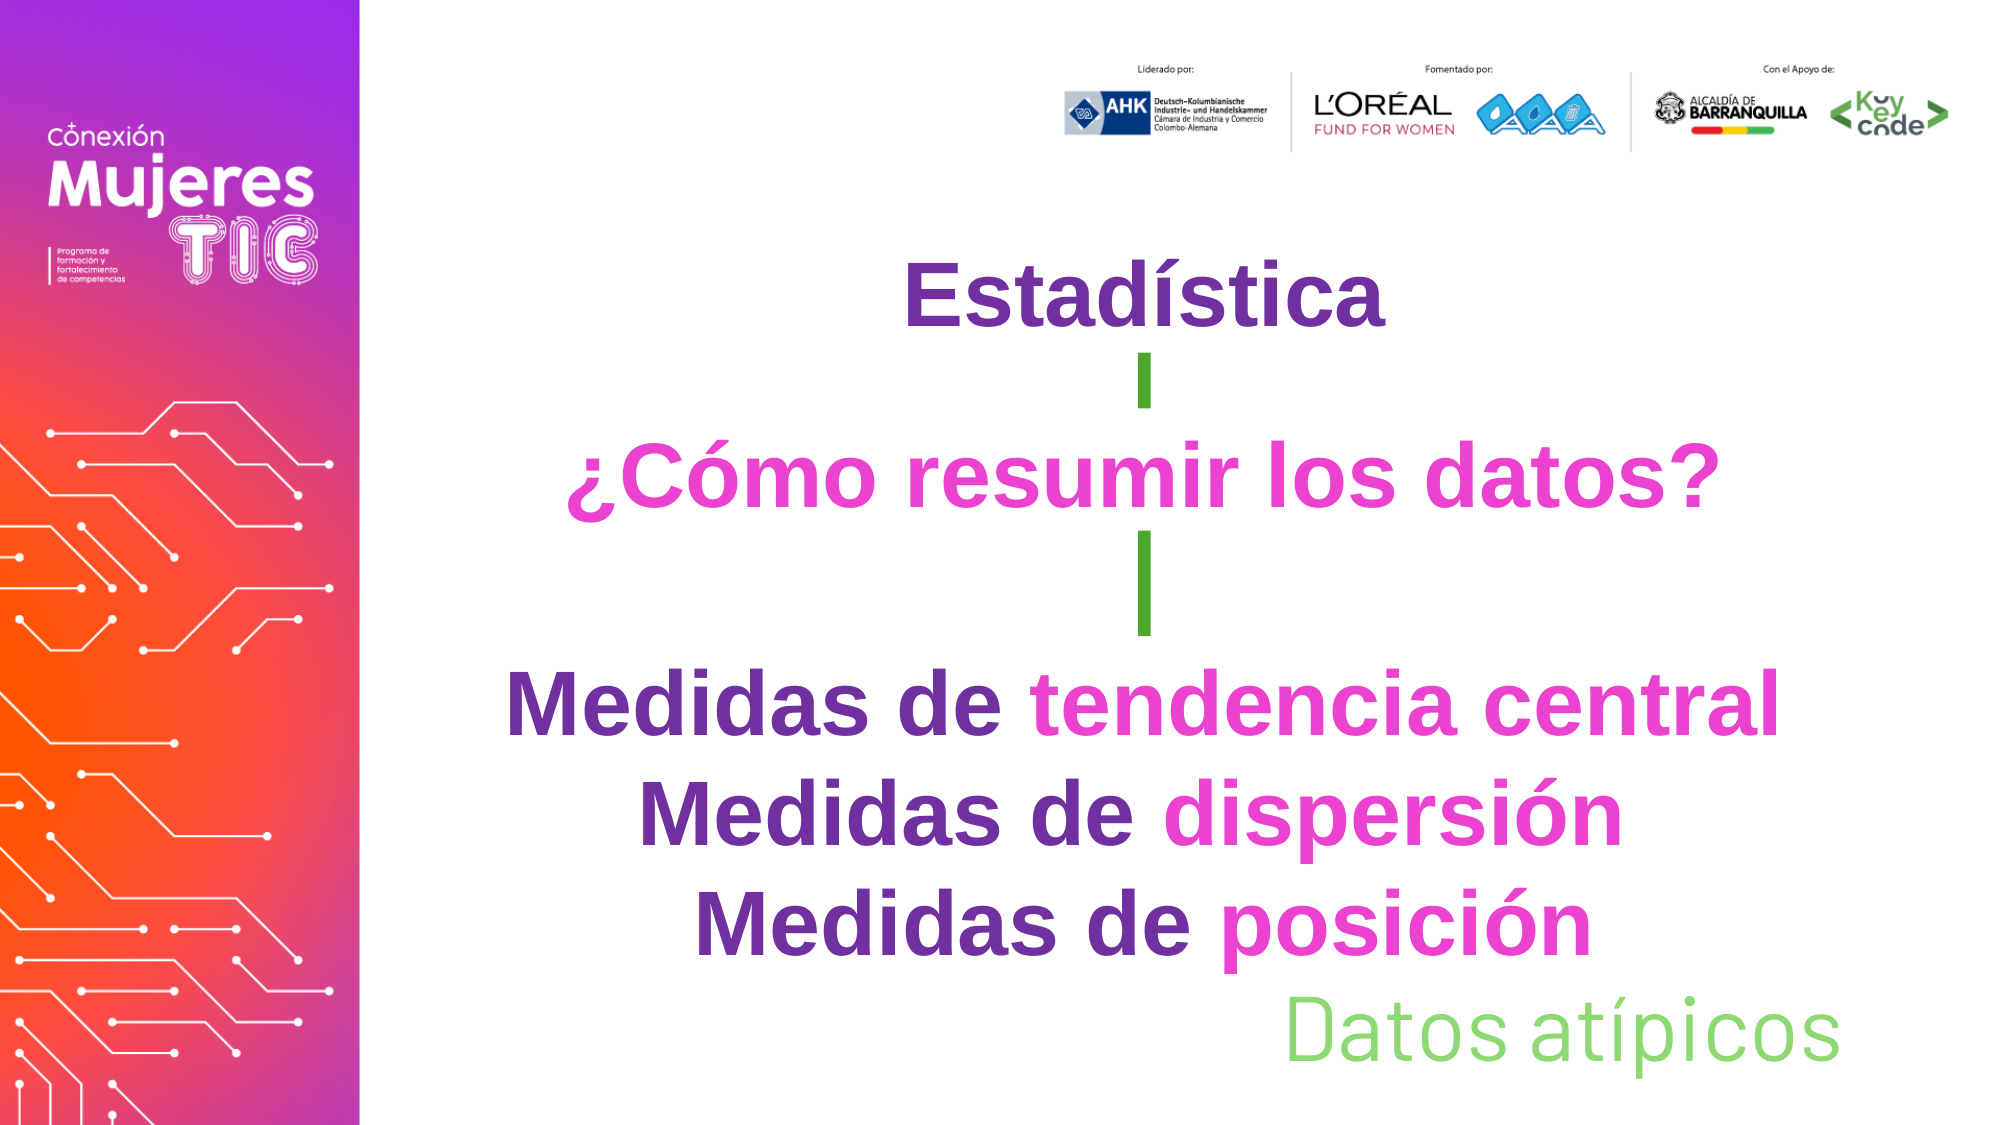

Estadística
¿Cómo resumir los datos?
Medidas de tendencia central
Medidas de dispersión
Medidas de posición

Datos atípicos